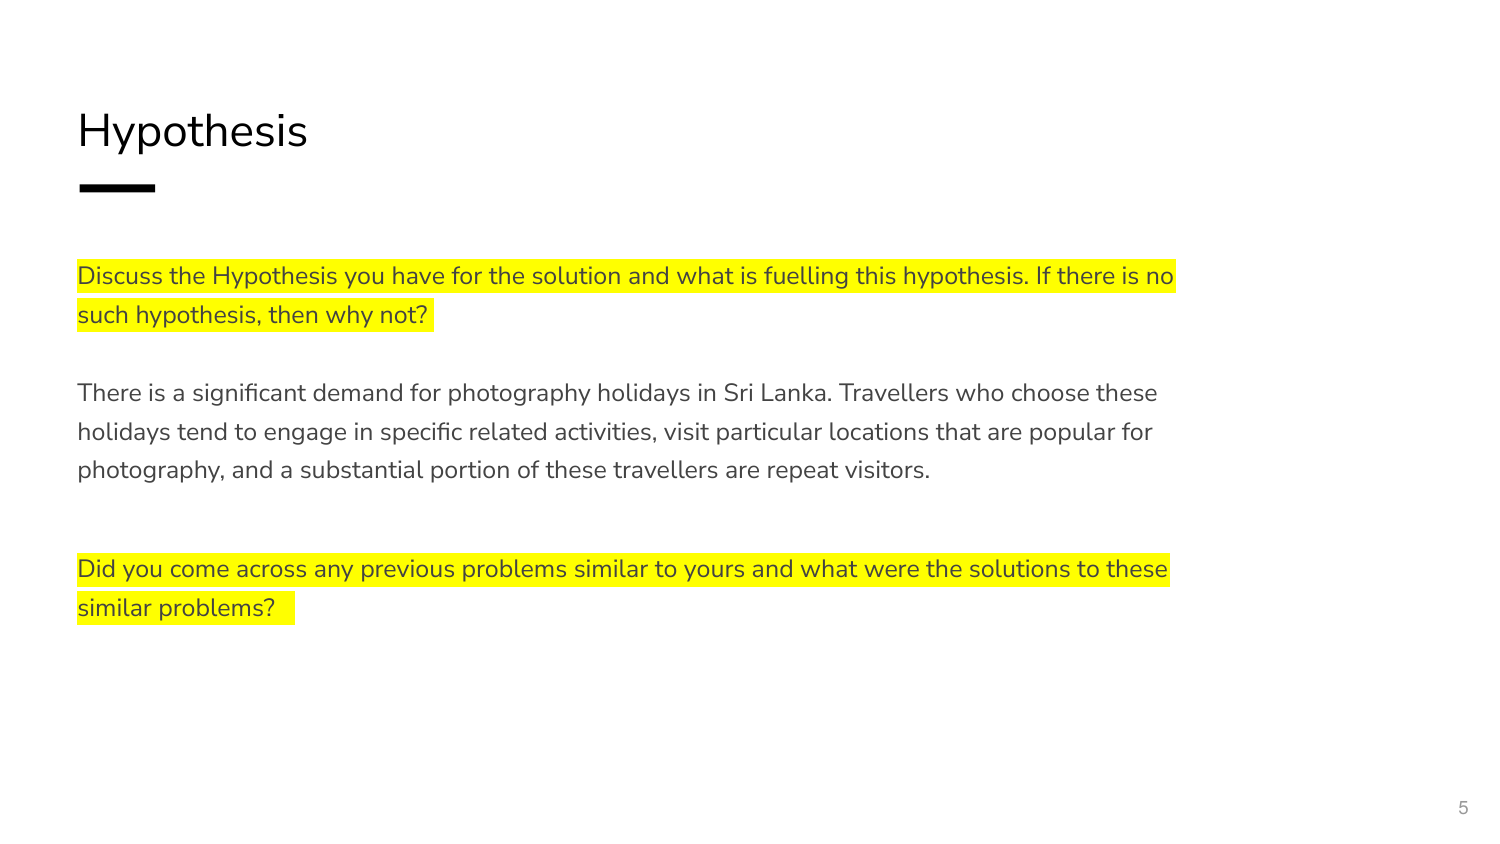

# Hypothesis
Discuss the Hypothesis you have for the solution and what is fuelling this hypothesis. If there is no such hypothesis, then why not?

There is a significant demand for photography holidays in Sri Lanka. Travellers who choose these holidays tend to engage in specific related activities, visit particular locations that are popular for photography, and a substantial portion of these travellers are repeat visitors.

Did you come across any previous problems similar to yours and what were the solutions to these similar problems?